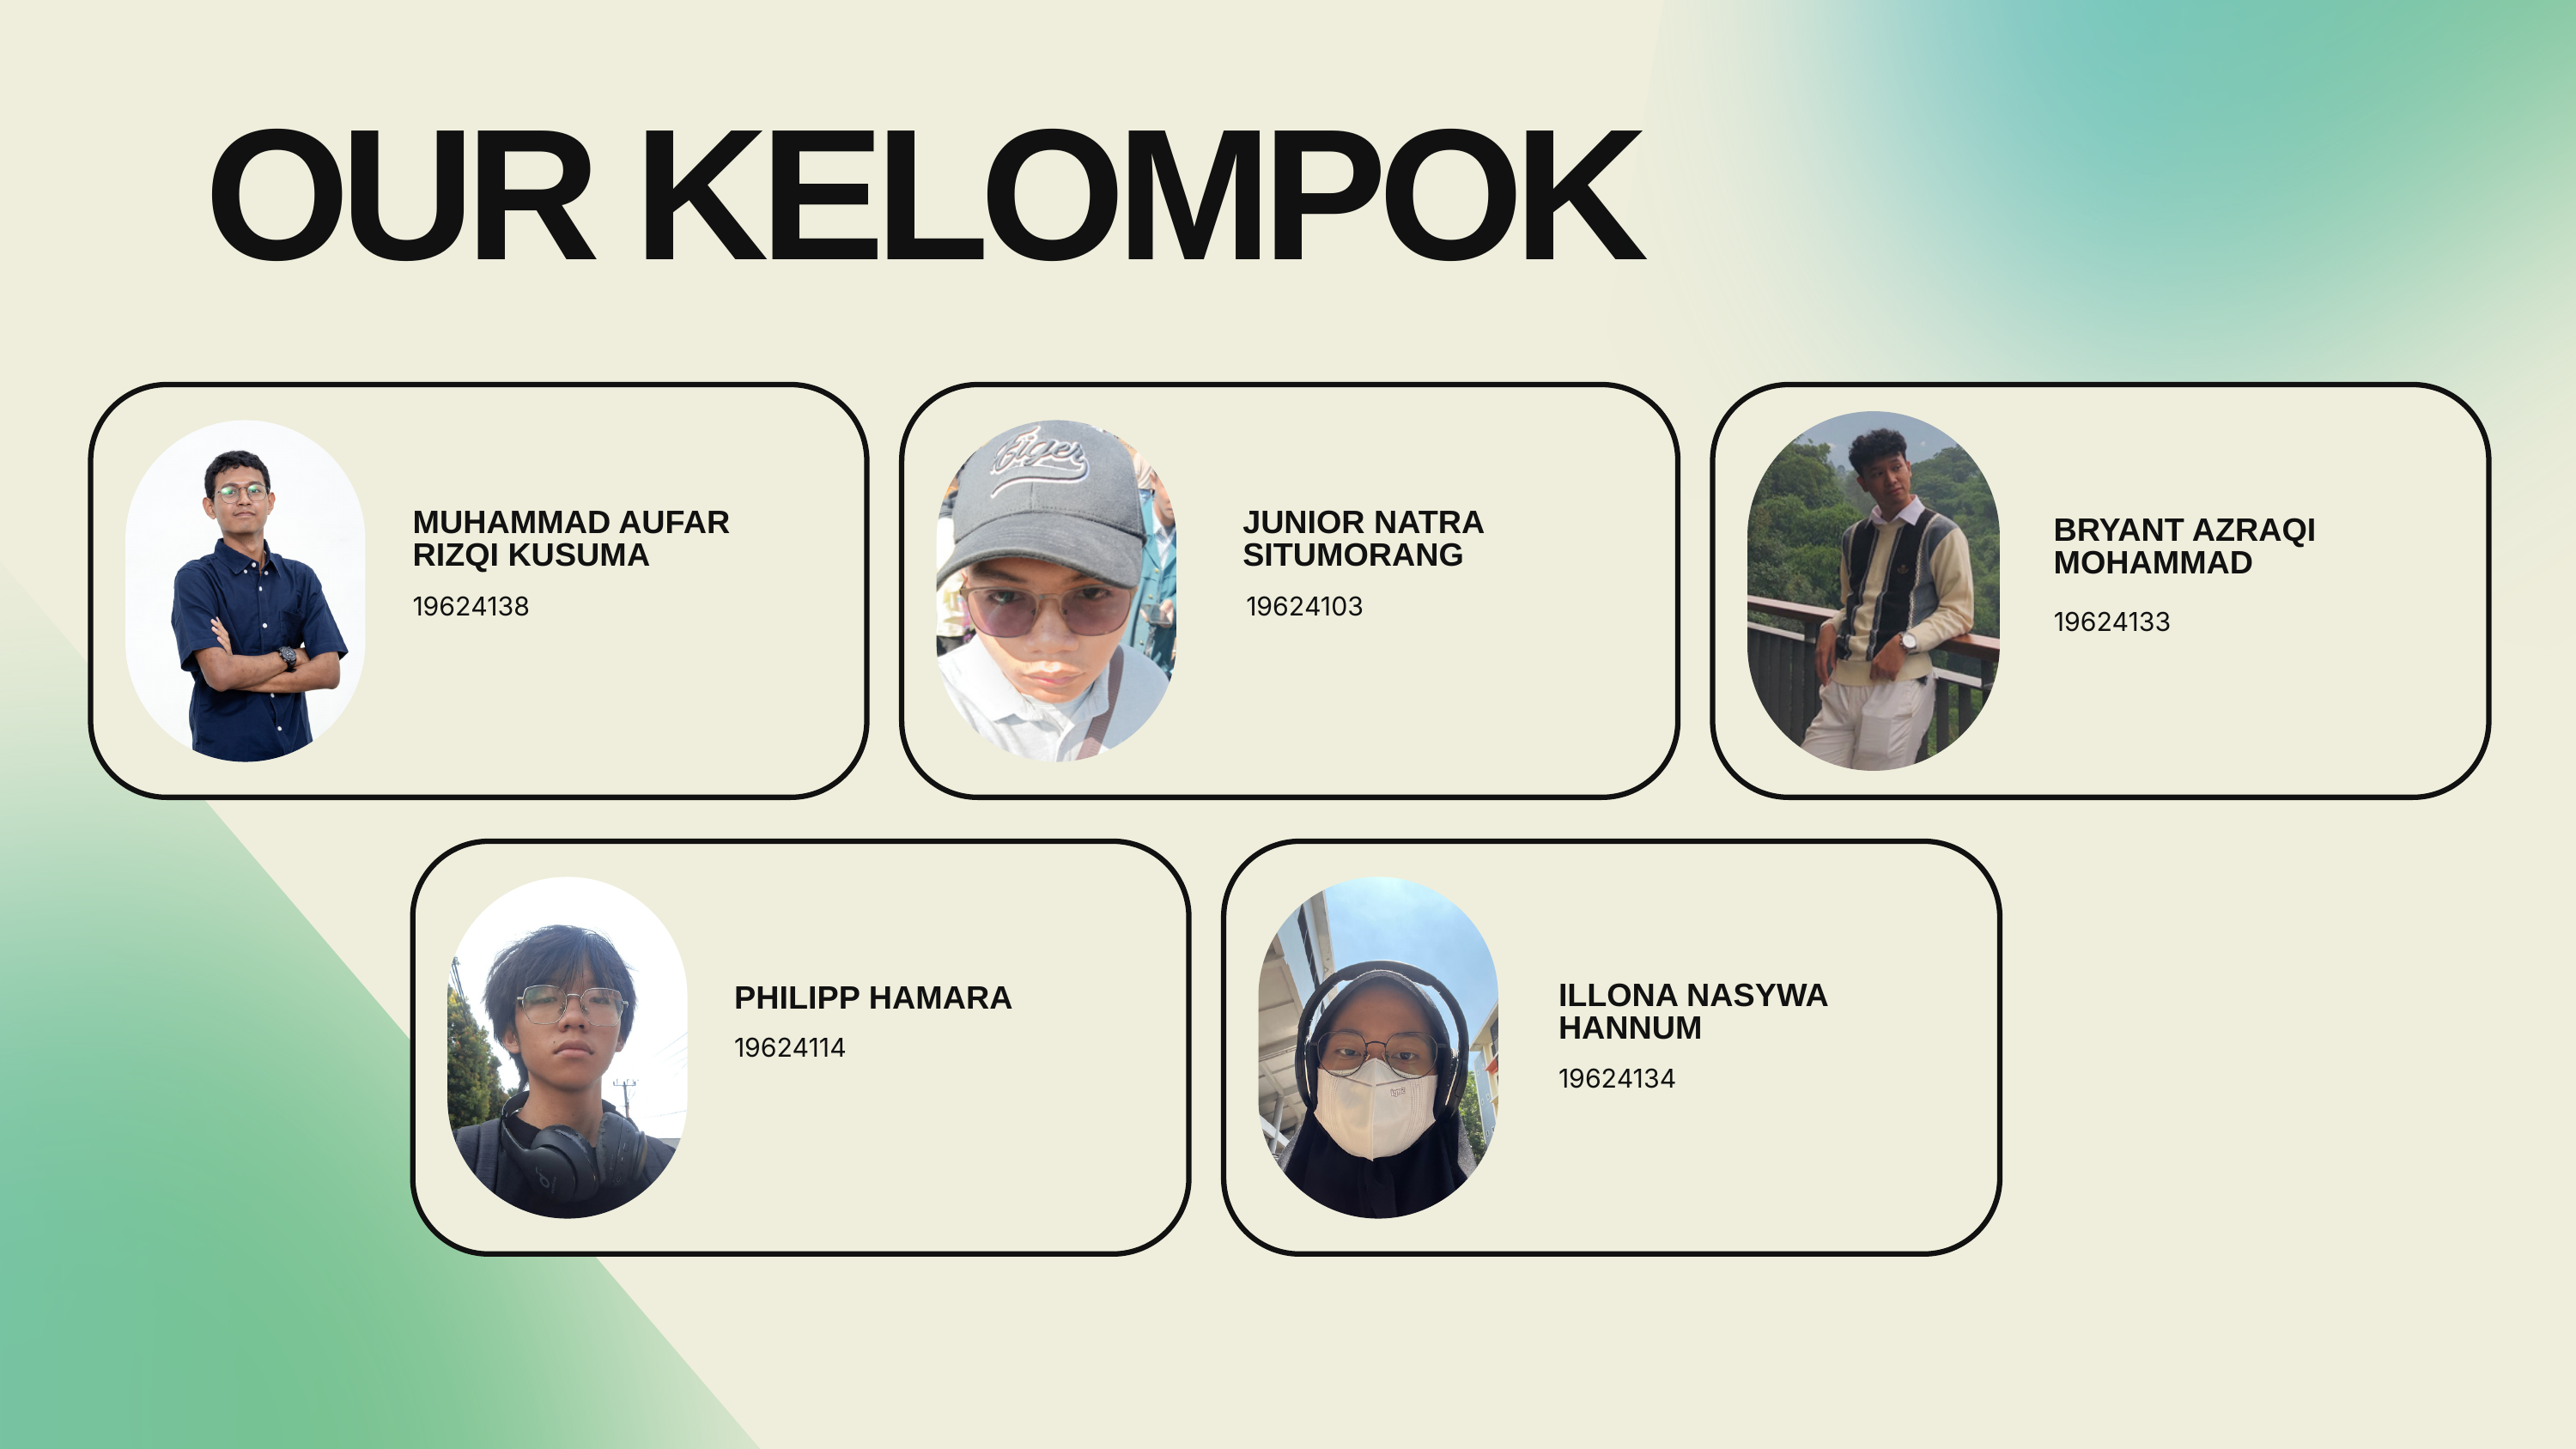

OUR KELOMPOK

MUHAMMAD AUFAR RIZQI KUSUMA
JUNIOR NATRA SITUMORANG
BRYANT AZRAQI MOHAMMAD
19624138
19624103
19624133

ILLONA NASYWA HANNUM
PHILIPP HAMARA
19624114
19624134